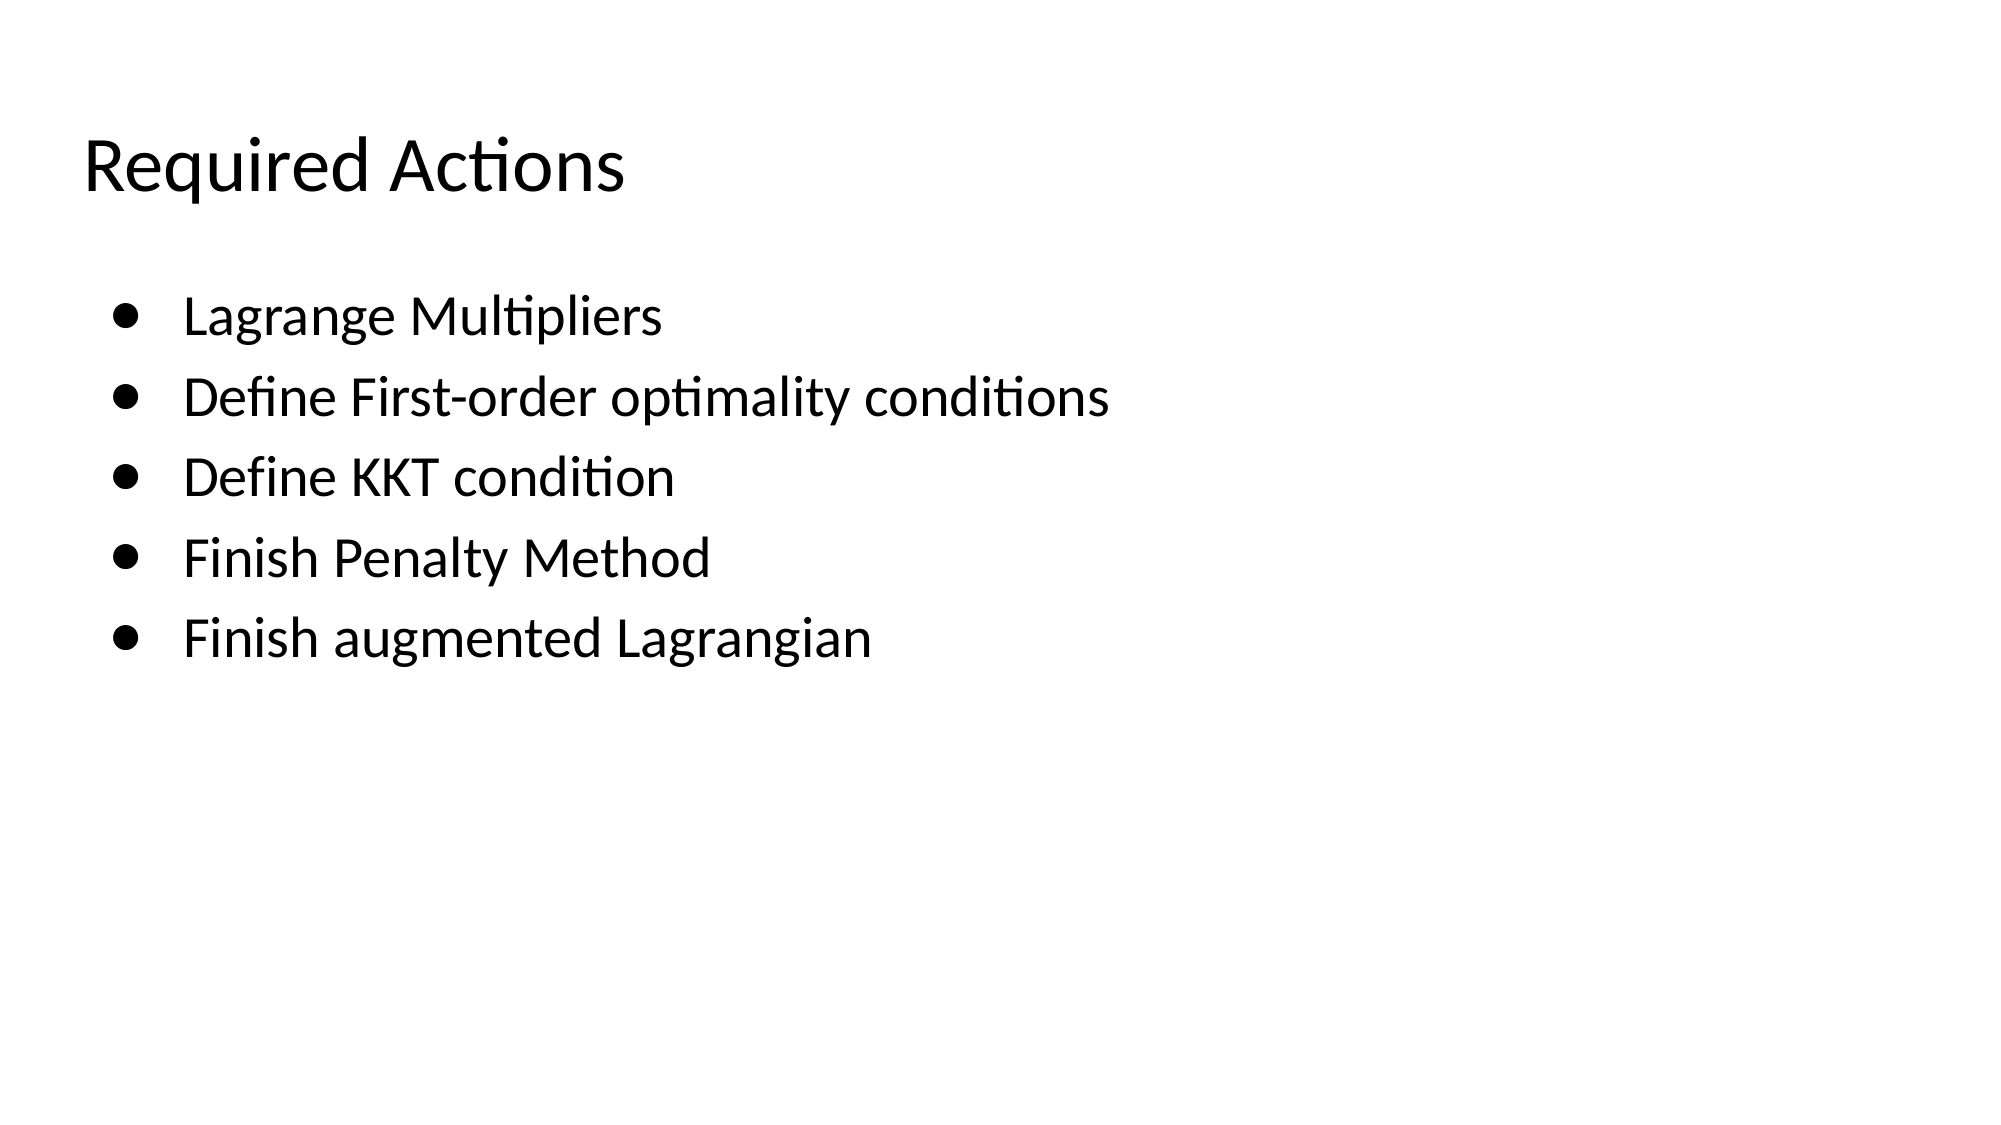

# Required Actions
Lagrange Multipliers
Define First-order optimality conditions
Define KKT condition
Finish Penalty Method
Finish augmented Lagrangian